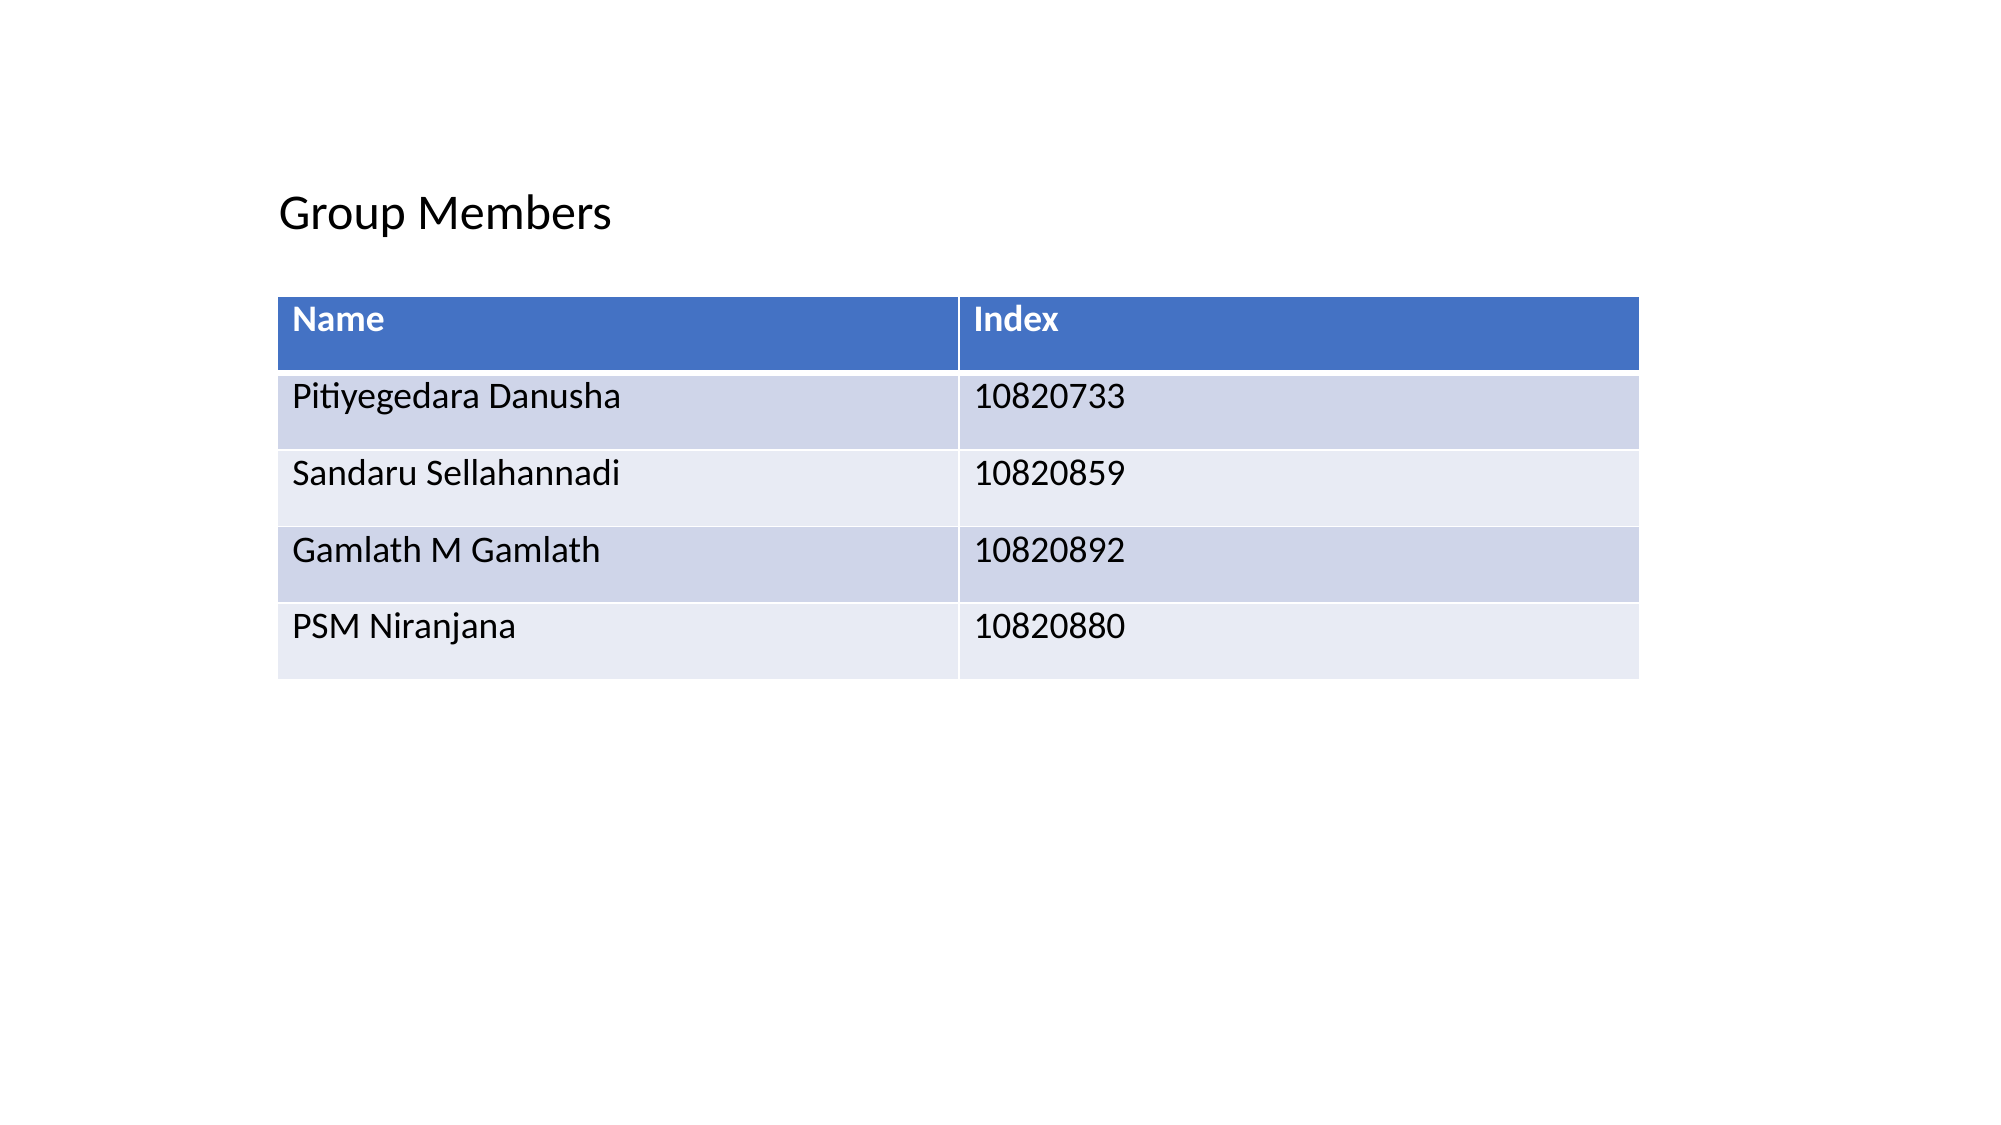

# Group Members
| Name | Index |
| --- | --- |
| Pitiyegedara Danusha | 10820733 |
| Sandaru Sellahannadi | 10820859 |
| Gamlath M Gamlath | 10820892 |
| PSM Niranjana | 10820880 |